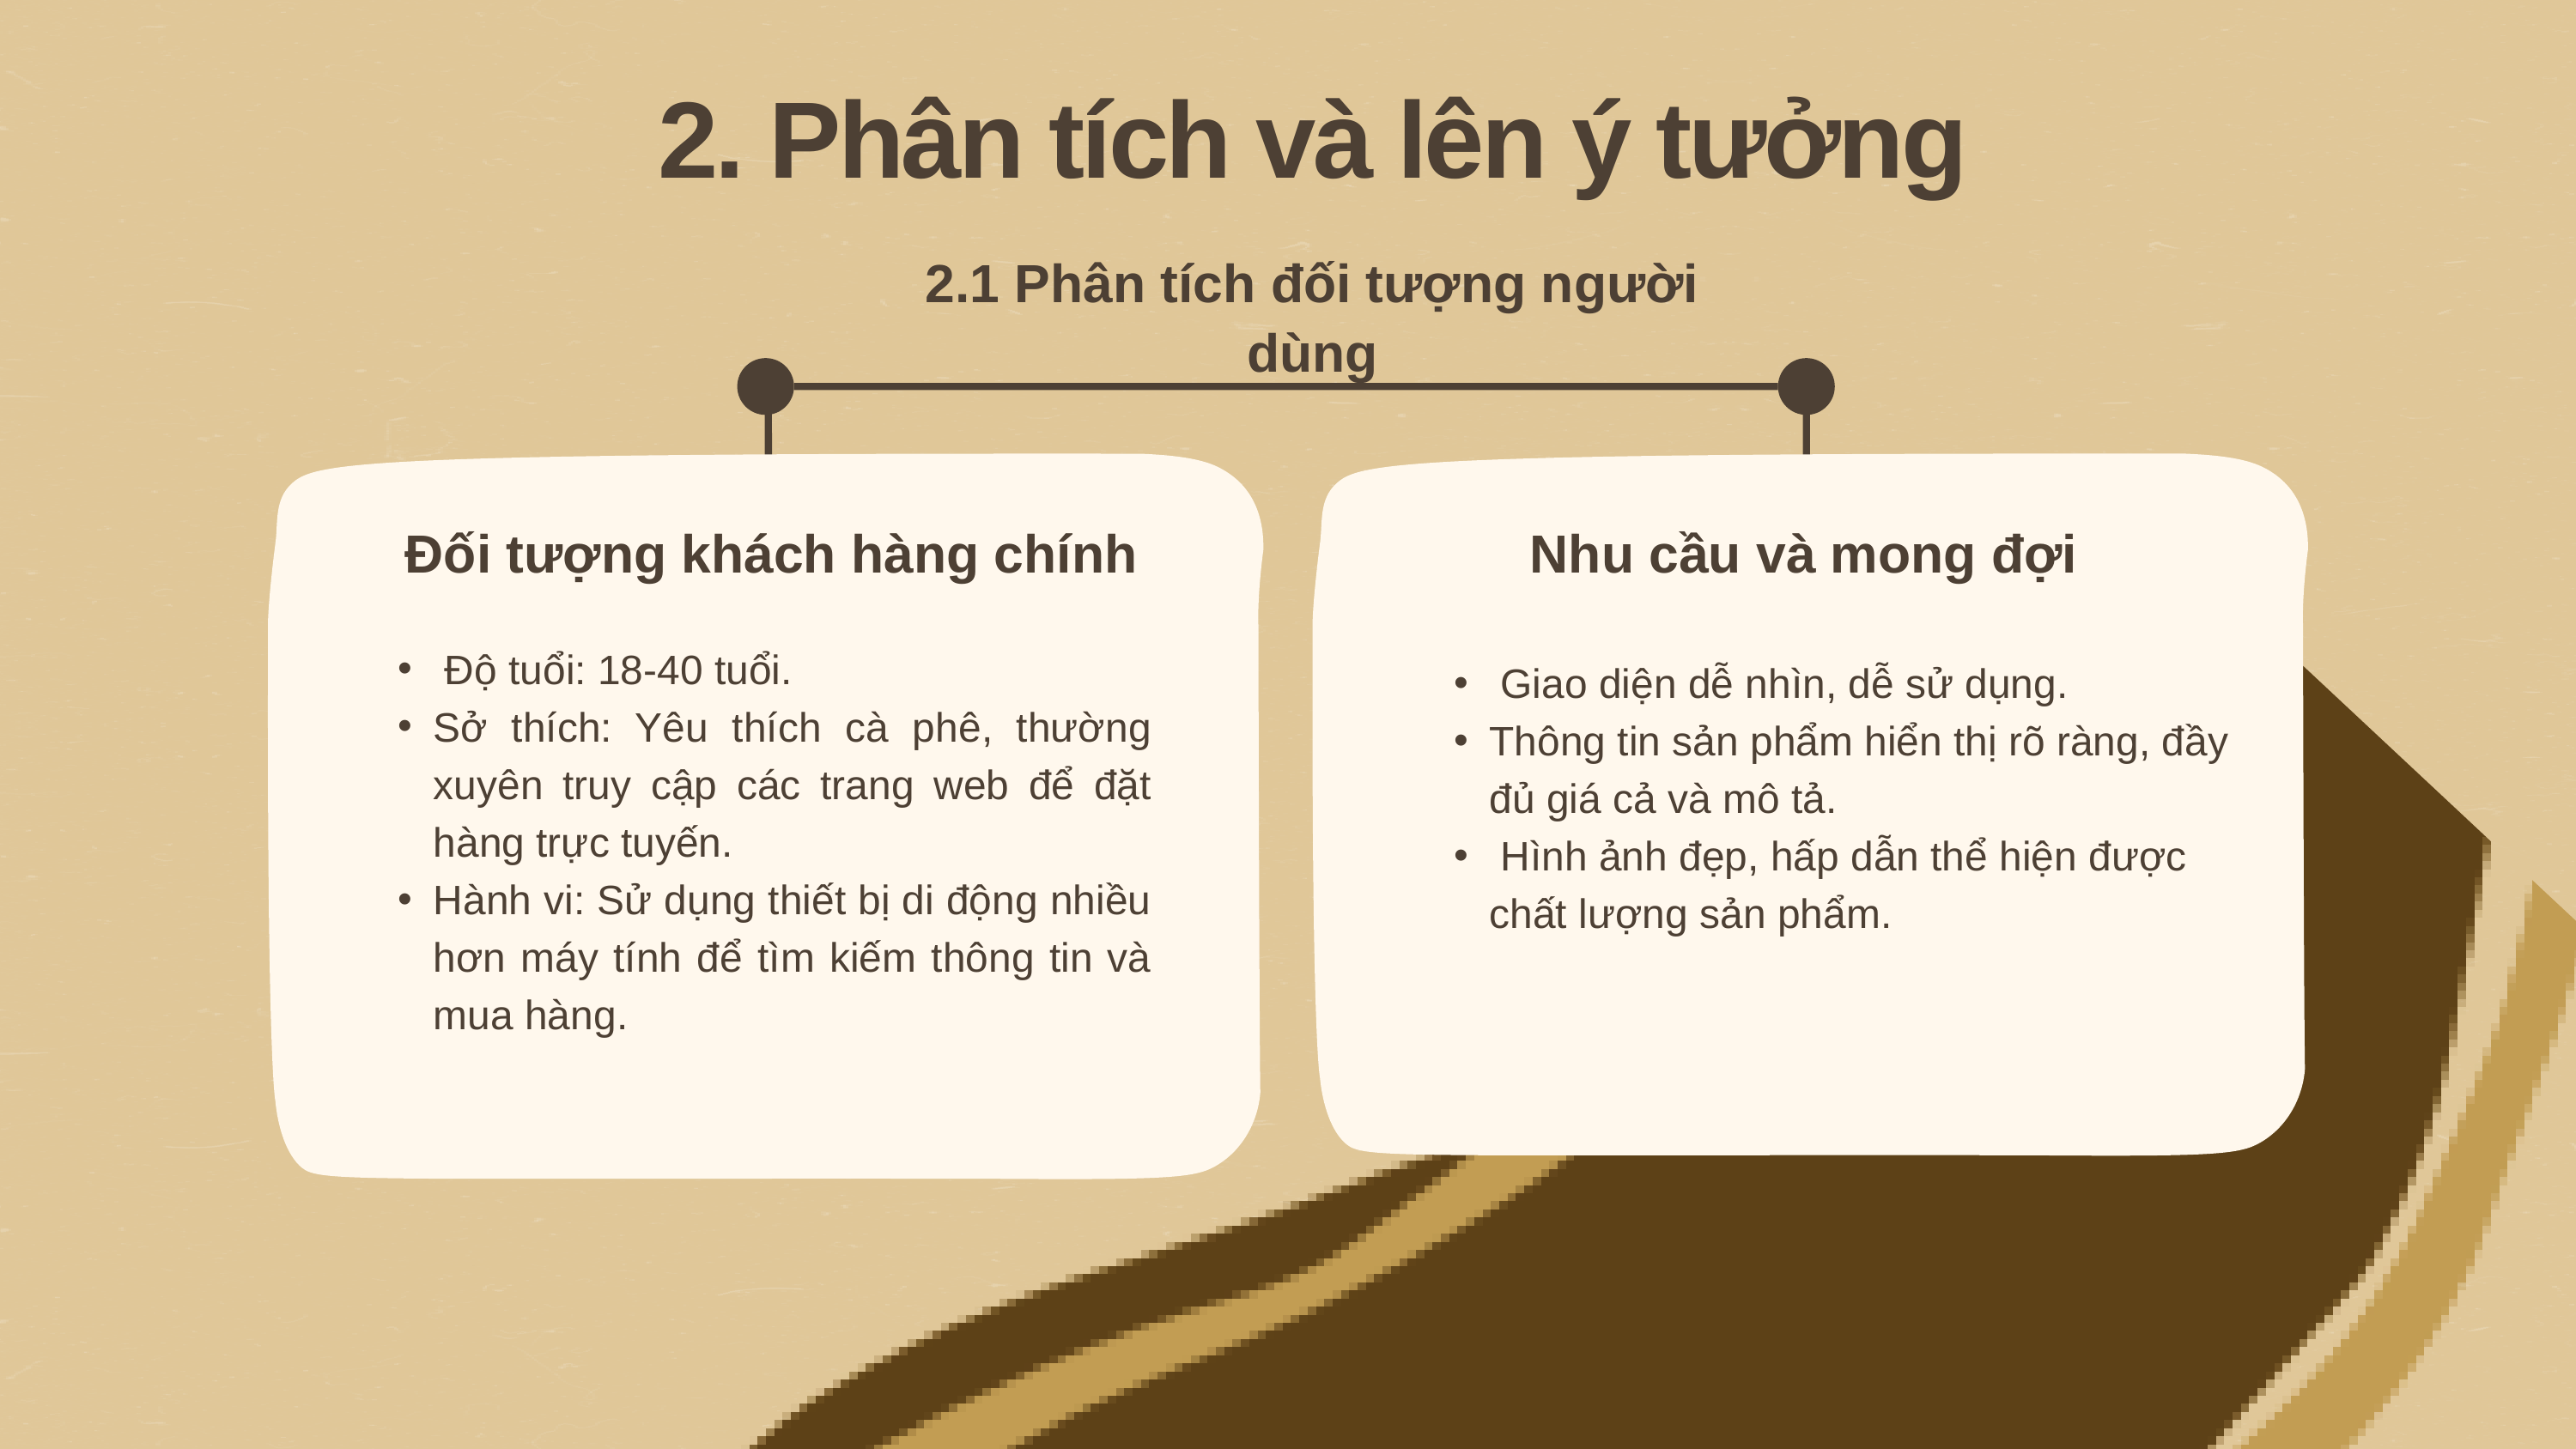

2. Phân tích và lên ý tưởng

2.1 Phân tích đối tượng người dùng

Đối tượng khách hàng chính

Nhu cầu và mong đợi

 Độ tuổi: 18-40 tuổi.
Sở thích: Yêu thích cà phê, thường xuyên truy cập các trang web để đặt hàng trực tuyến.
Hành vi: Sử dụng thiết bị di động nhiều hơn máy tính để tìm kiếm thông tin và mua hàng.

 Giao diện dễ nhìn, dễ sử dụng.
Thông tin sản phẩm hiển thị rõ ràng, đầy đủ giá cả và mô tả.
 Hình ảnh đẹp, hấp dẫn thể hiện được chất lượng sản phẩm.